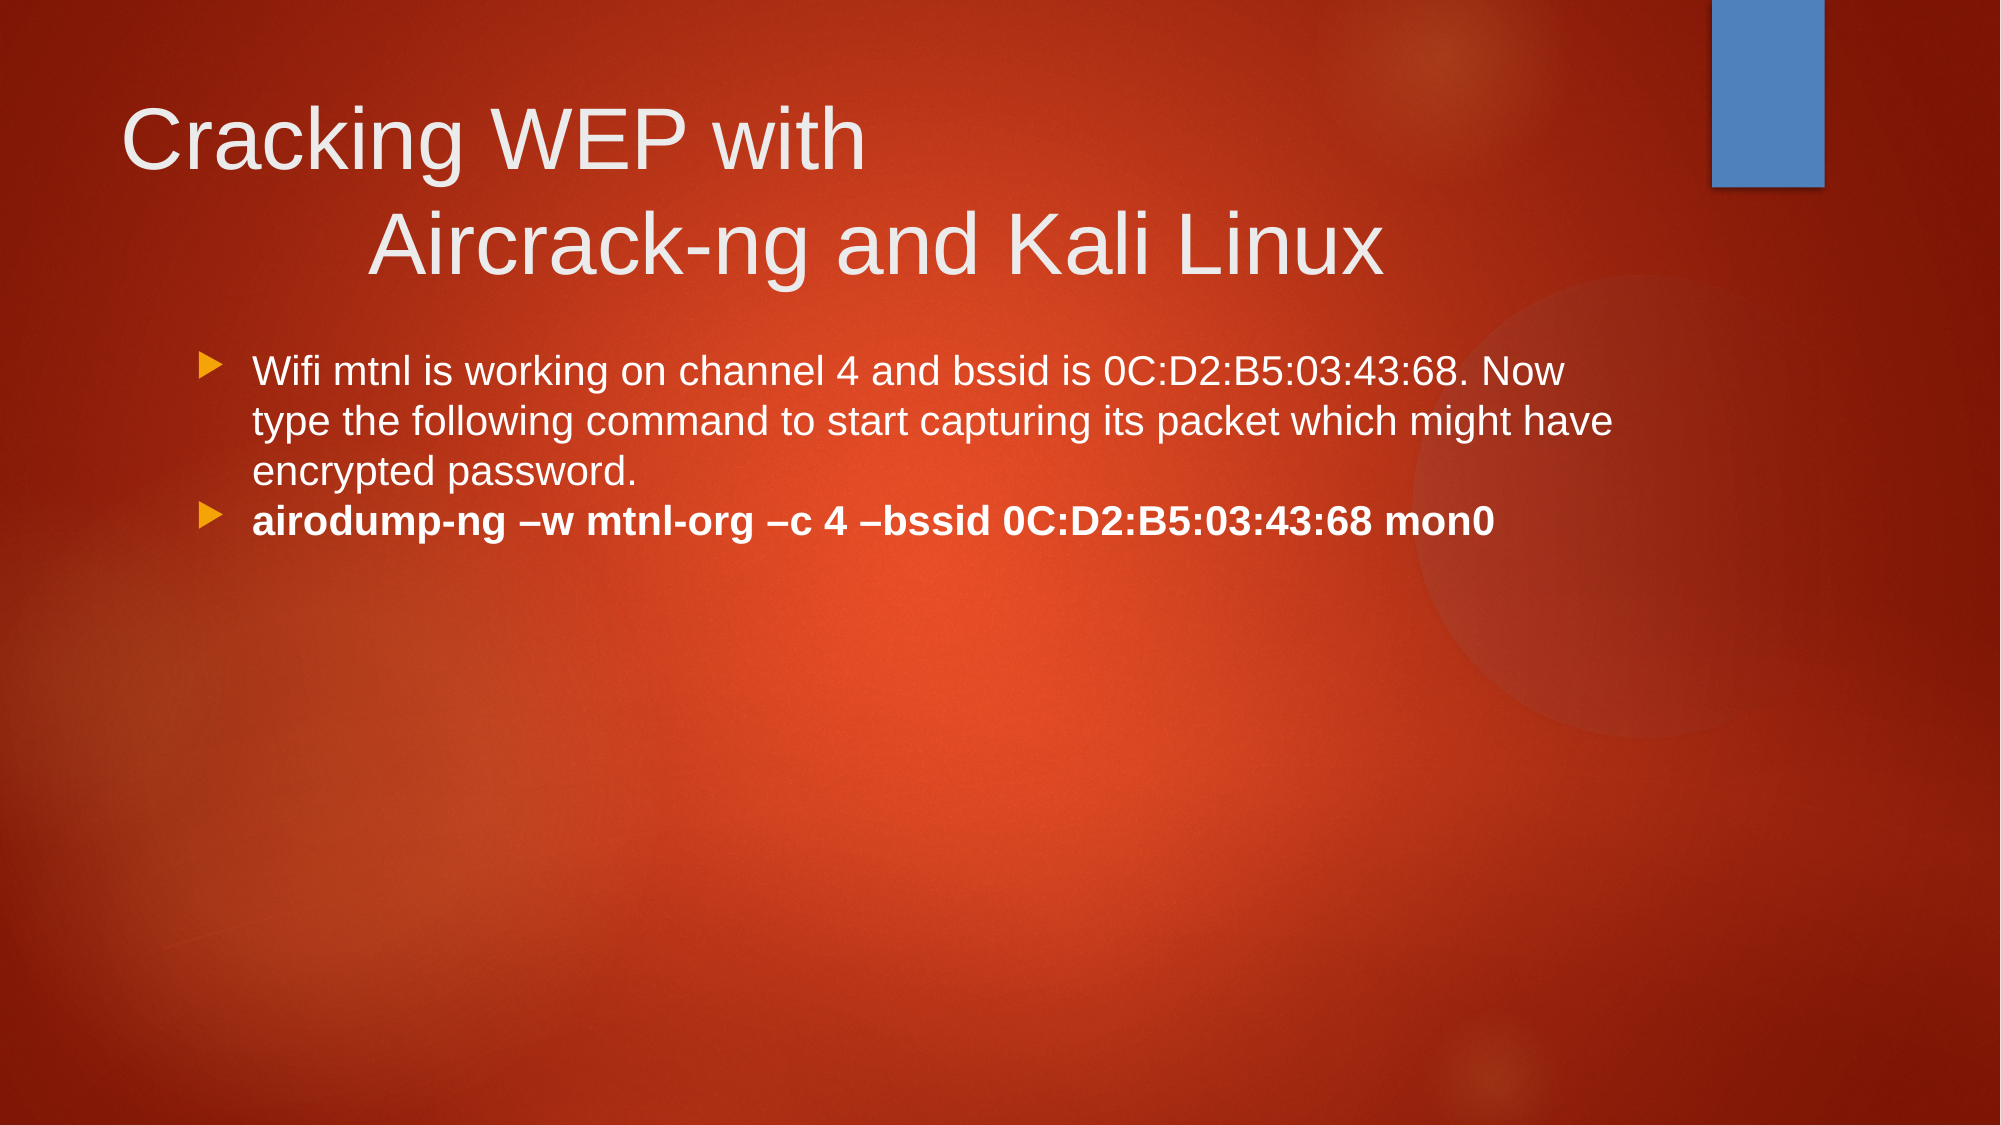

Cracking WEP with
Aircrack-ng and Kali Linux
Wifi mtnl is working on channel 4 and bssid is 0C:D2:B5:03:43:68. Now type the following command to start capturing its packet which might have encrypted password.
airodump-ng –w mtnl-org –c 4 –bssid 0C:D2:B5:03:43:68 mon0